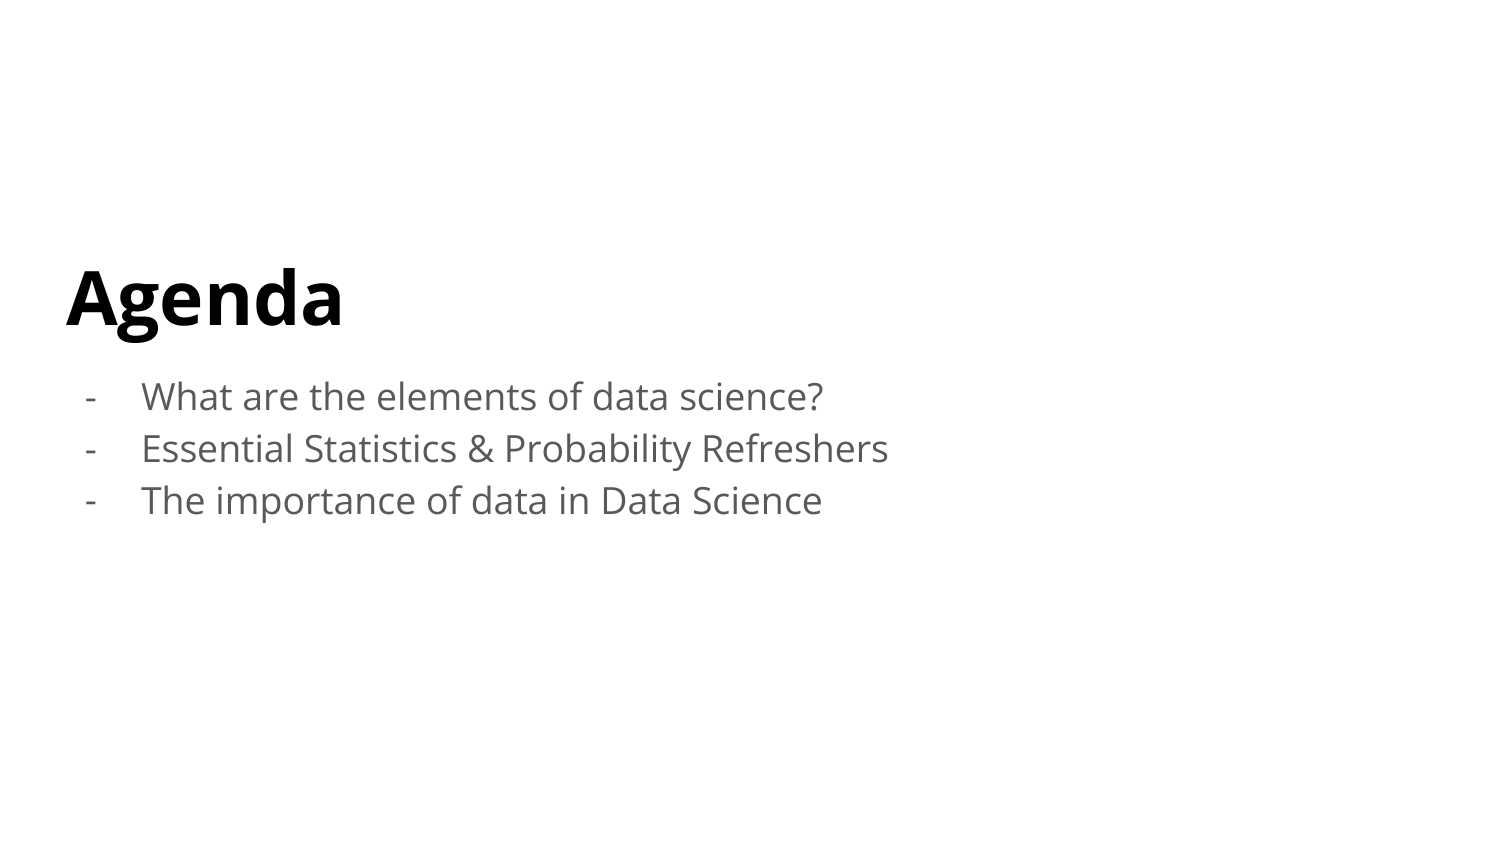

# Agenda
What are the elements of data science?
Essential Statistics & Probability Refreshers
The importance of data in Data Science